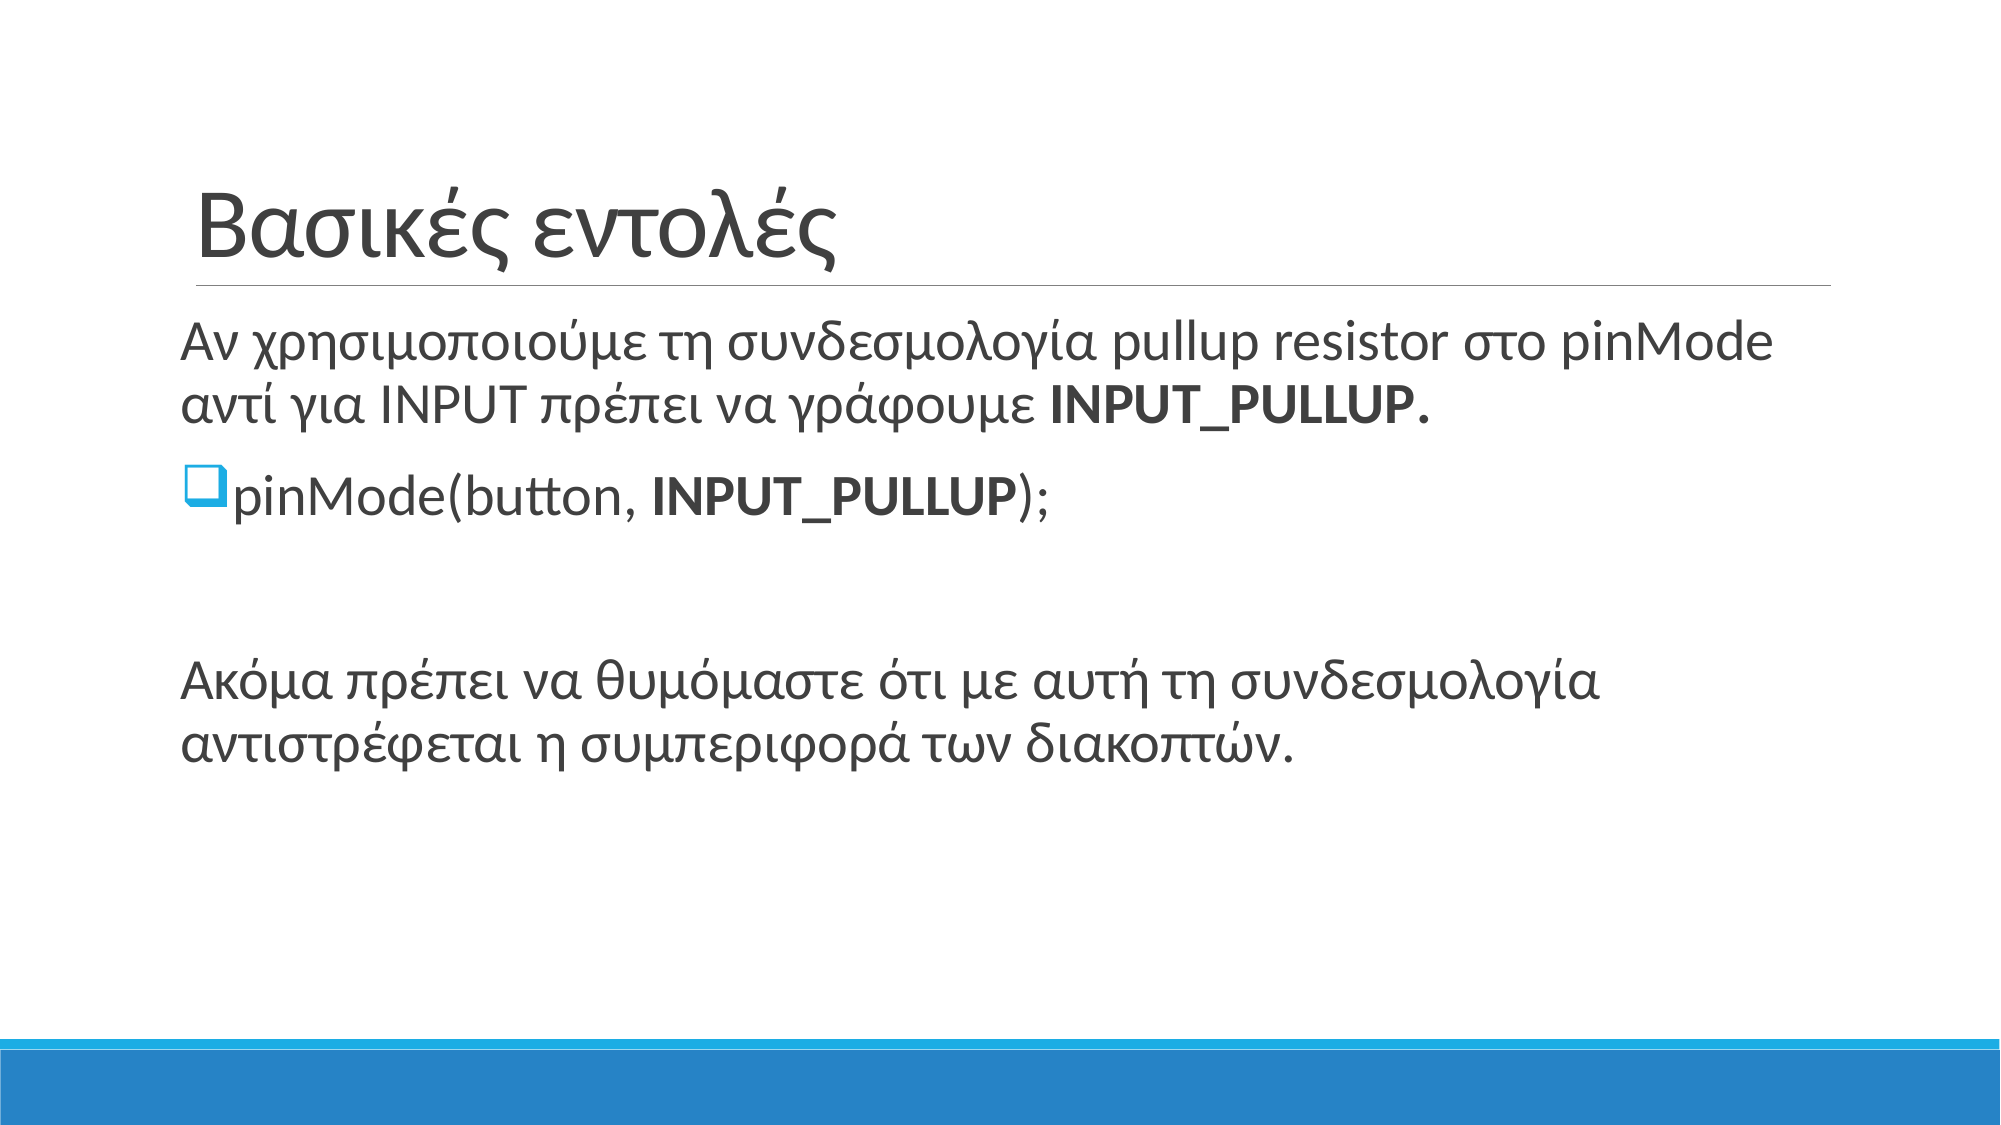

# Βασικές εντολές
Αν χρησιμοποιούμε τη συνδεσμολογία pullup resistor στο pinMode αντί για INPUT πρέπει να γράφουμε INPUT_PULLUP.
pinMode(button, INPUT_PULLUP);

Ακόμα πρέπει να θυμόμαστε ότι με αυτή τη συνδεσμολογία αντιστρέφεται η συμπεριφορά των διακοπτών.